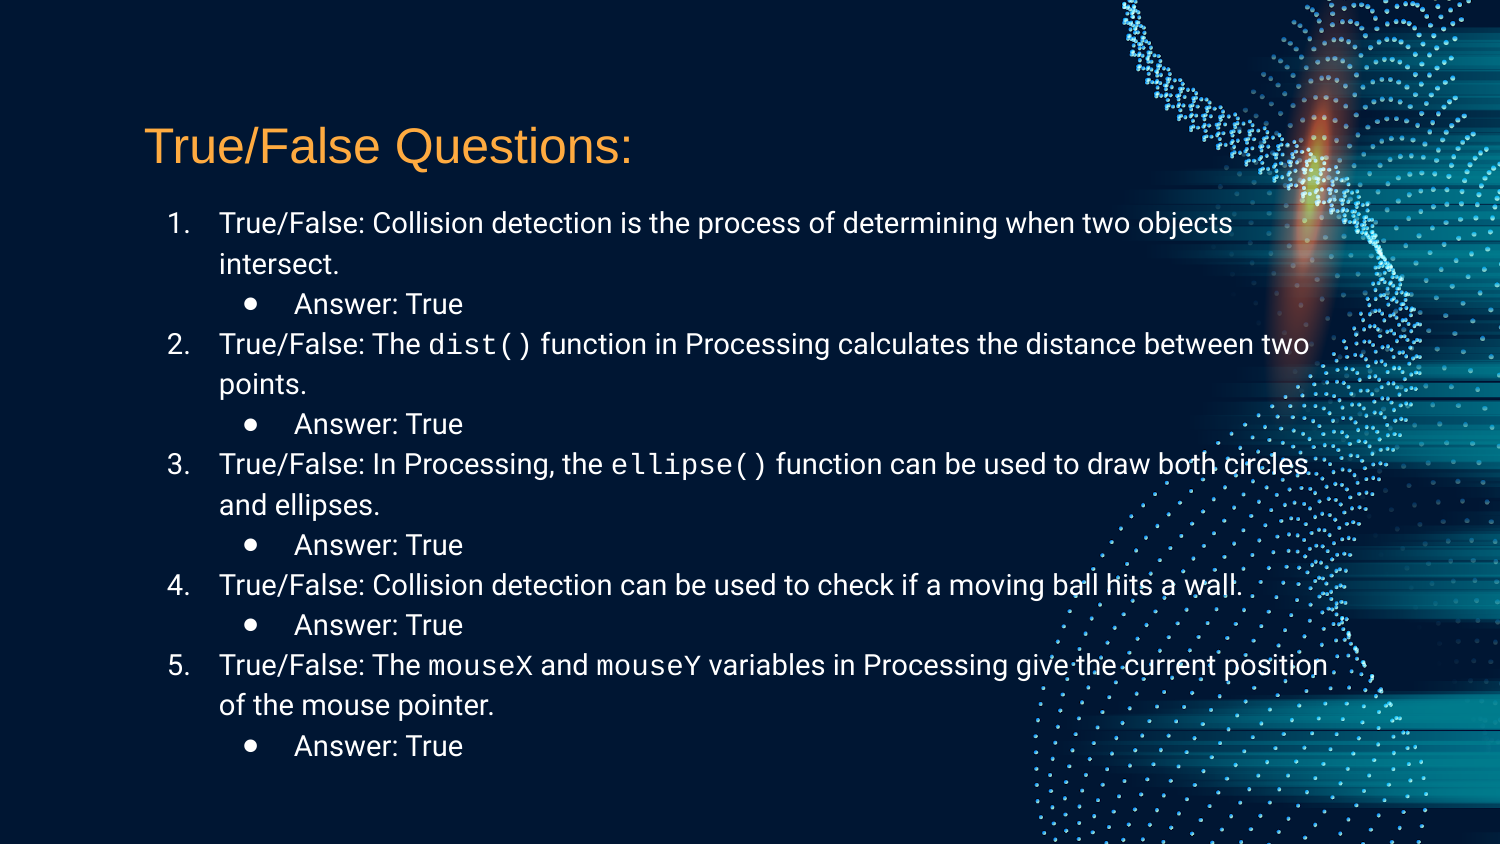

# True/False Questions:
True/False: Collision detection is the process of determining when two objects intersect.
Answer: True
True/False: The dist() function in Processing calculates the distance between two points.
Answer: True
True/False: In Processing, the ellipse() function can be used to draw both circles and ellipses.
Answer: True
True/False: Collision detection can be used to check if a moving ball hits a wall.
Answer: True
True/False: The mouseX and mouseY variables in Processing give the current position of the mouse pointer.
Answer: True